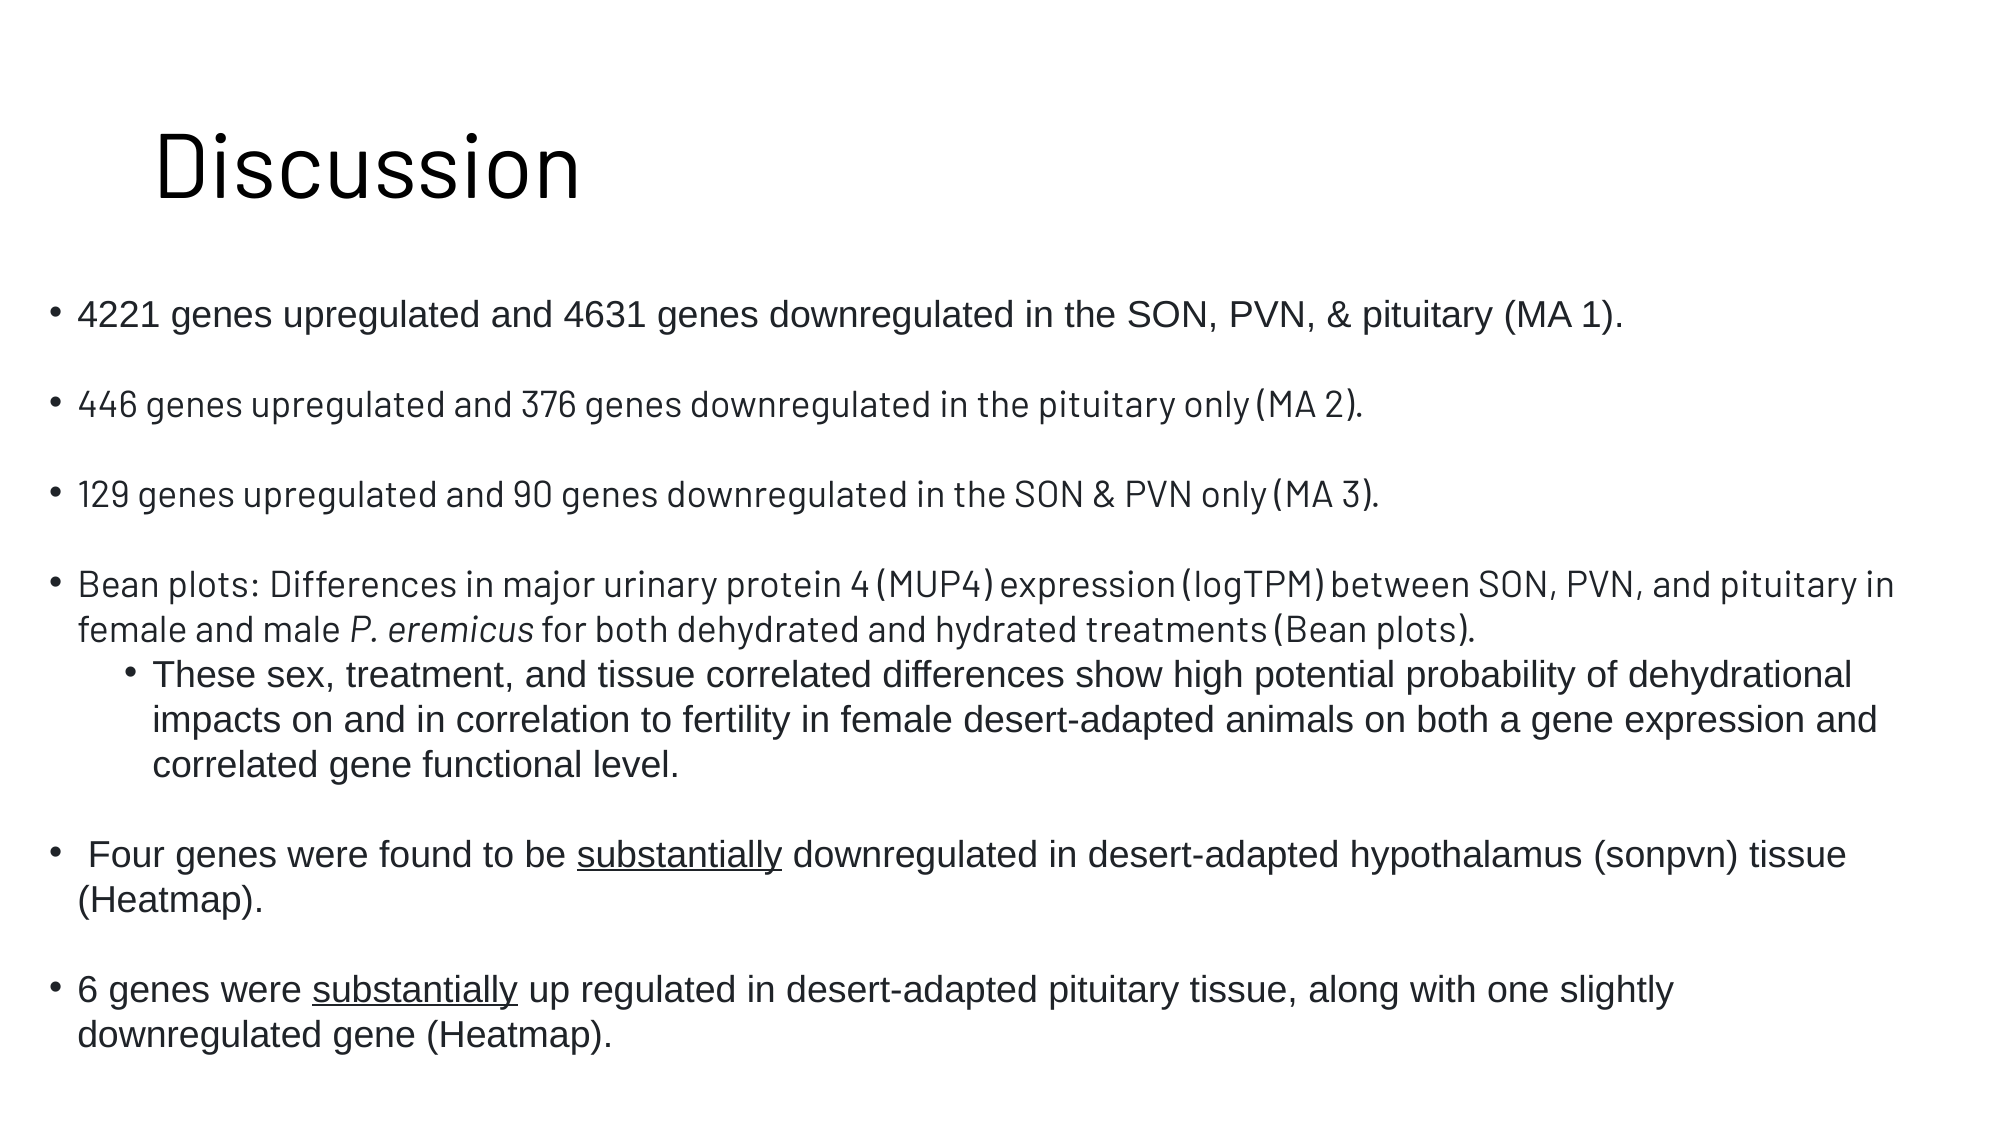

# Discussion
4221 genes upregulated and 4631 genes downregulated in the SON, PVN, & pituitary (MA 1).

446 genes upregulated and 376 genes downregulated in the pituitary only (MA 2).

129 genes upregulated and 90 genes downregulated in the SON & PVN only (MA 3).

Bean plots: Differences in major urinary protein 4 (MUP4) expression (logTPM) between SON, PVN, and pituitary in female and male P. eremicus for both dehydrated and hydrated treatments (Bean plots).
These sex, treatment, and tissue correlated differences show high potential probability of dehydrational impacts on and in correlation to fertility in female desert-adapted animals on both a gene expression and correlated gene functional level.

 Four genes were found to be substantially downregulated in desert-adapted hypothalamus (sonpvn) tissue (Heatmap).

6 genes were substantially up regulated in desert-adapted pituitary tissue, along with one slightly downregulated gene (Heatmap).